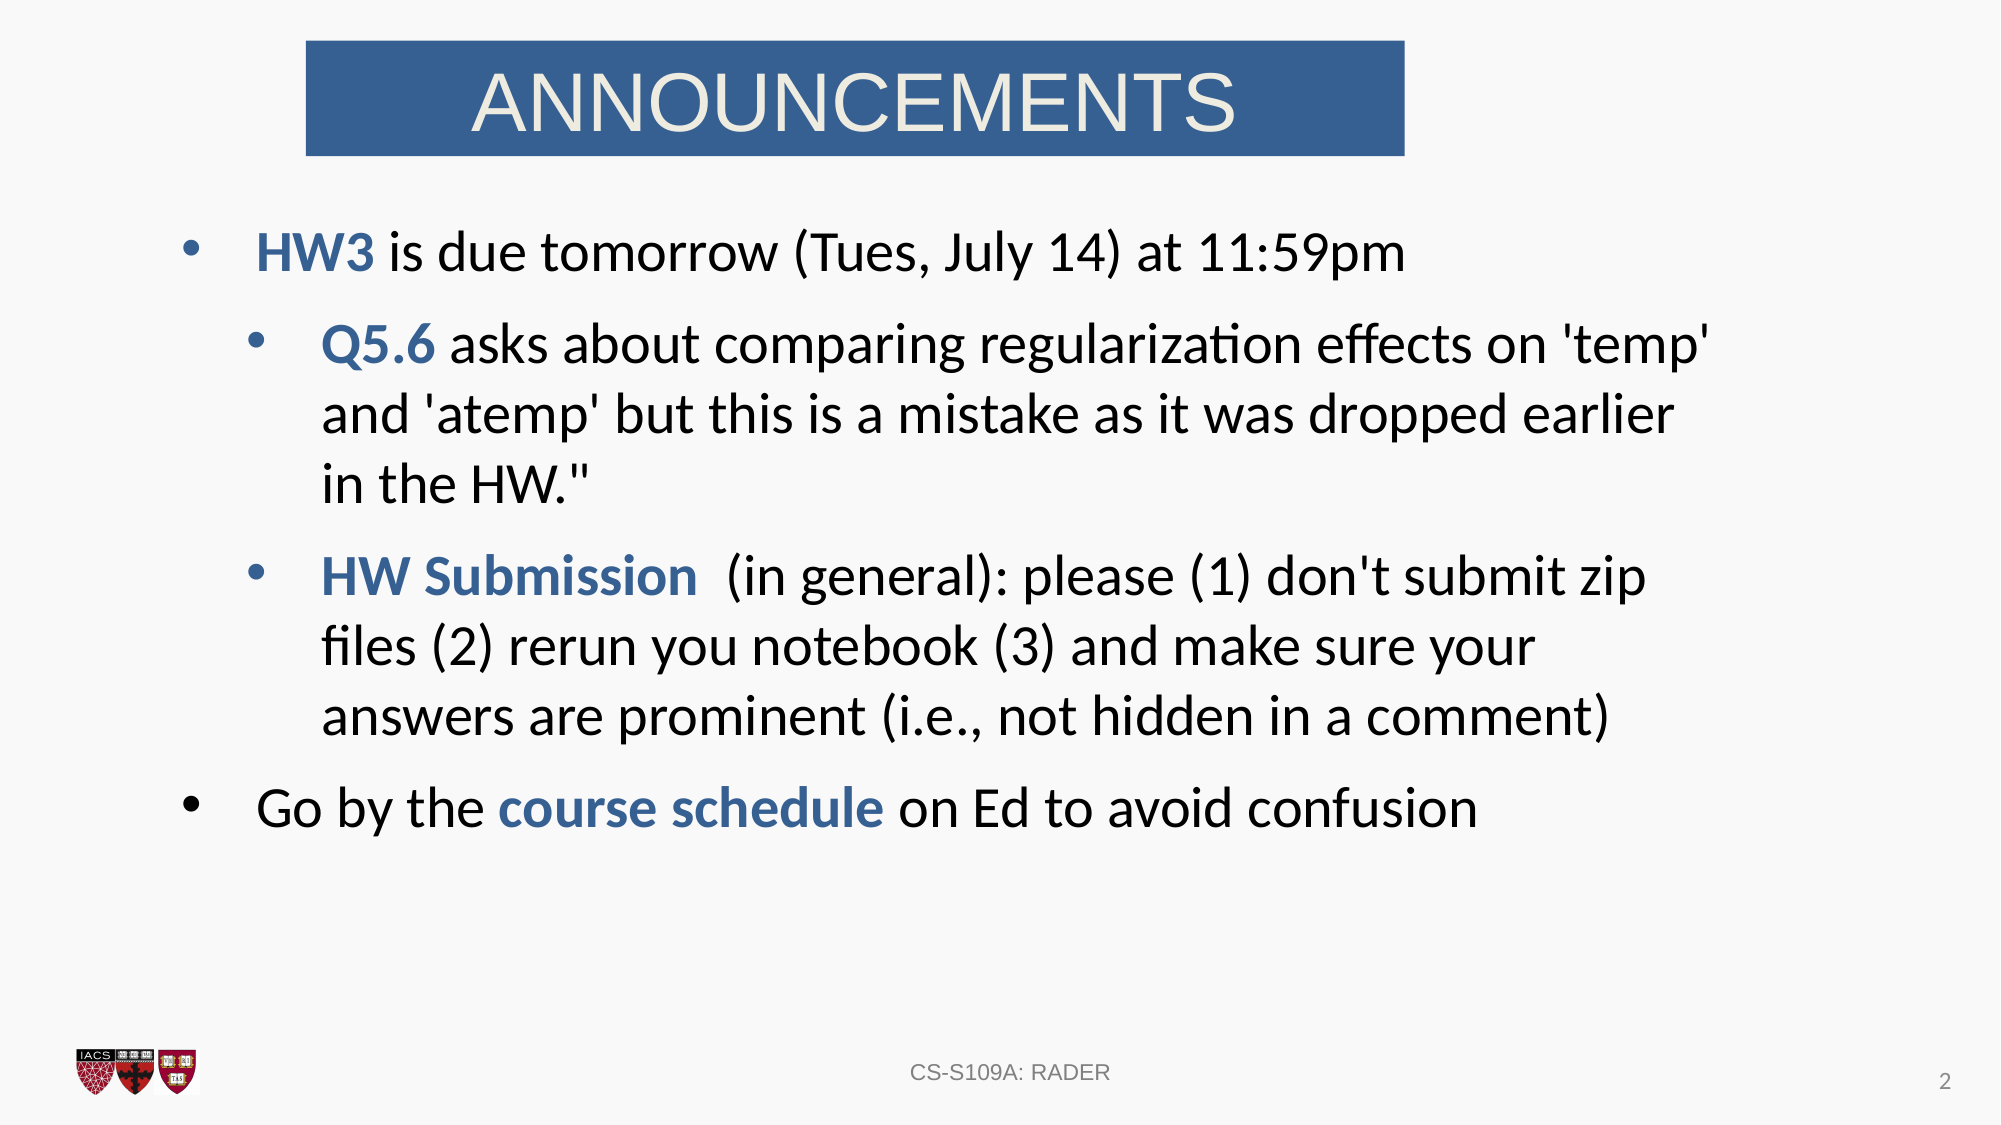

ANNOUNCEMENTS
HW3 is due tomorrow (Tues, July 14) at 11:59pm
Q5.6 asks about comparing regularization effects on 'temp' and 'atemp' but this is a mistake as it was dropped earlier in the HW."
HW Submission  (in general): please (1) don't submit zip files (2) rerun you notebook (3) and make sure your answers are prominent (i.e., not hidden in a comment)
Go by the course schedule on Ed to avoid confusion
2